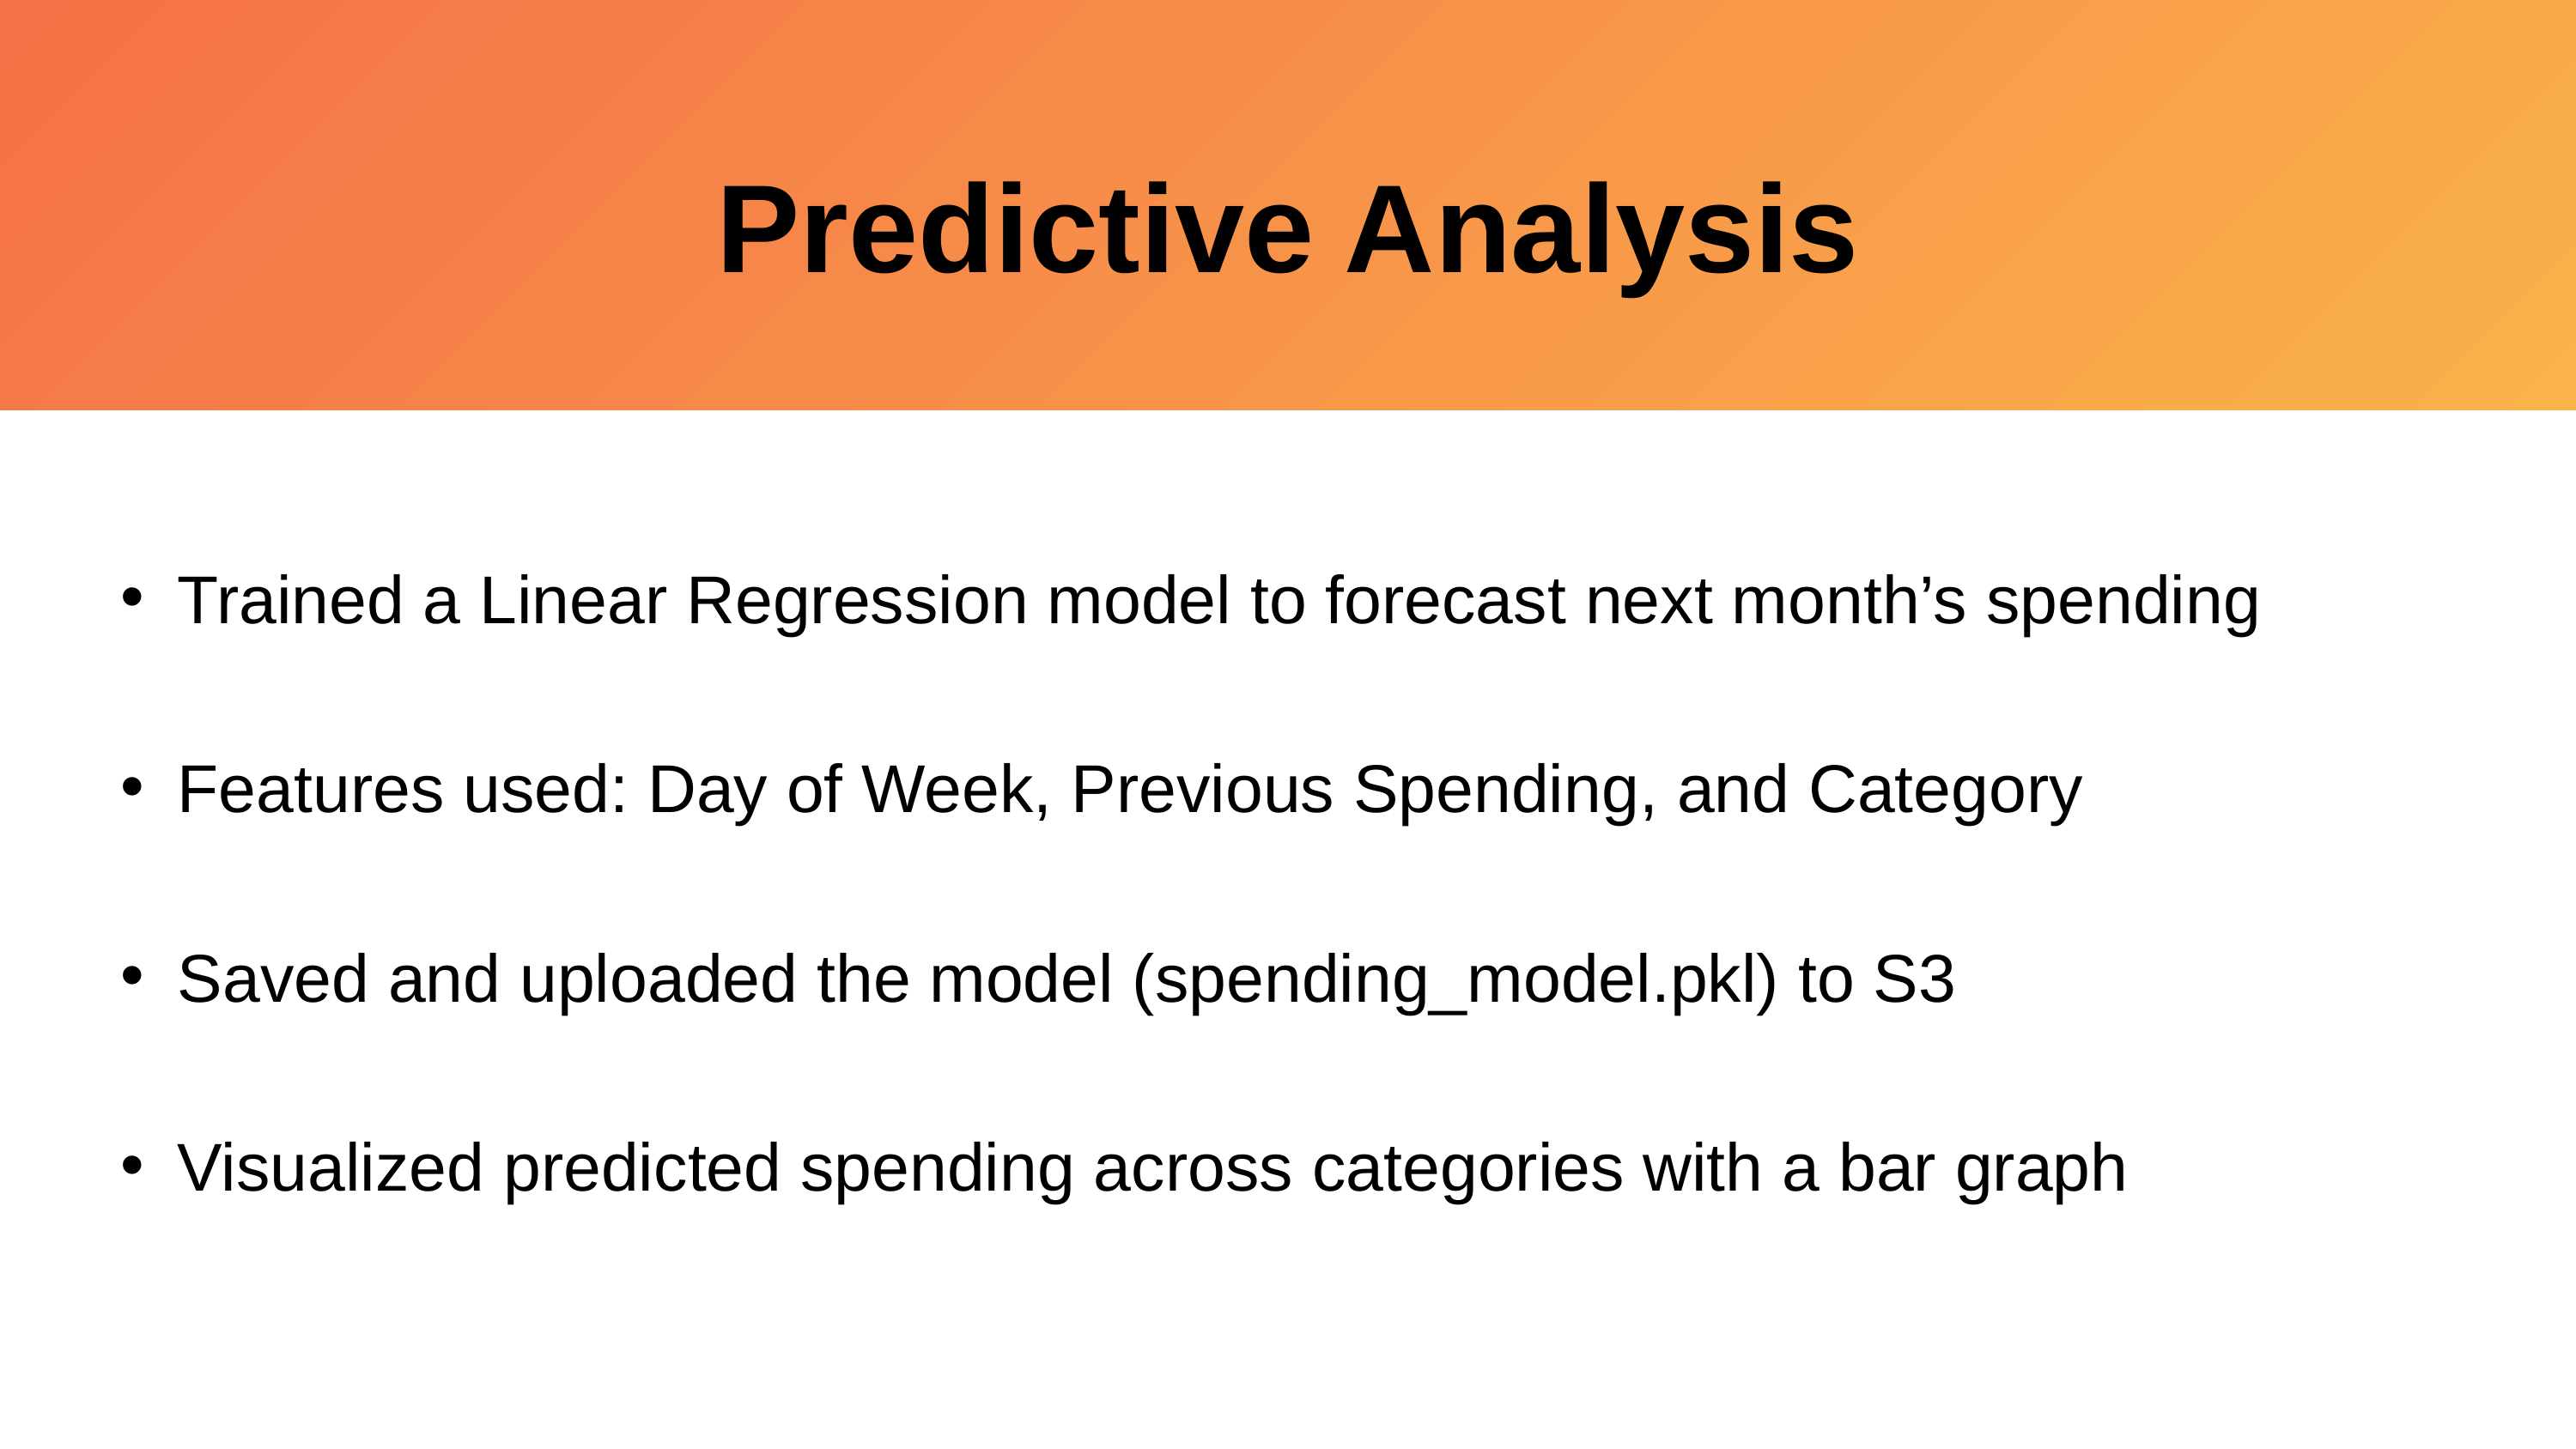

Predictive Analysis
Trained a Linear Regression model to forecast next month’s spending

Features used: Day of Week, Previous Spending, and Category

Saved and uploaded the model (spending_model.pkl) to S3

Visualized predicted spending across categories with a bar graph